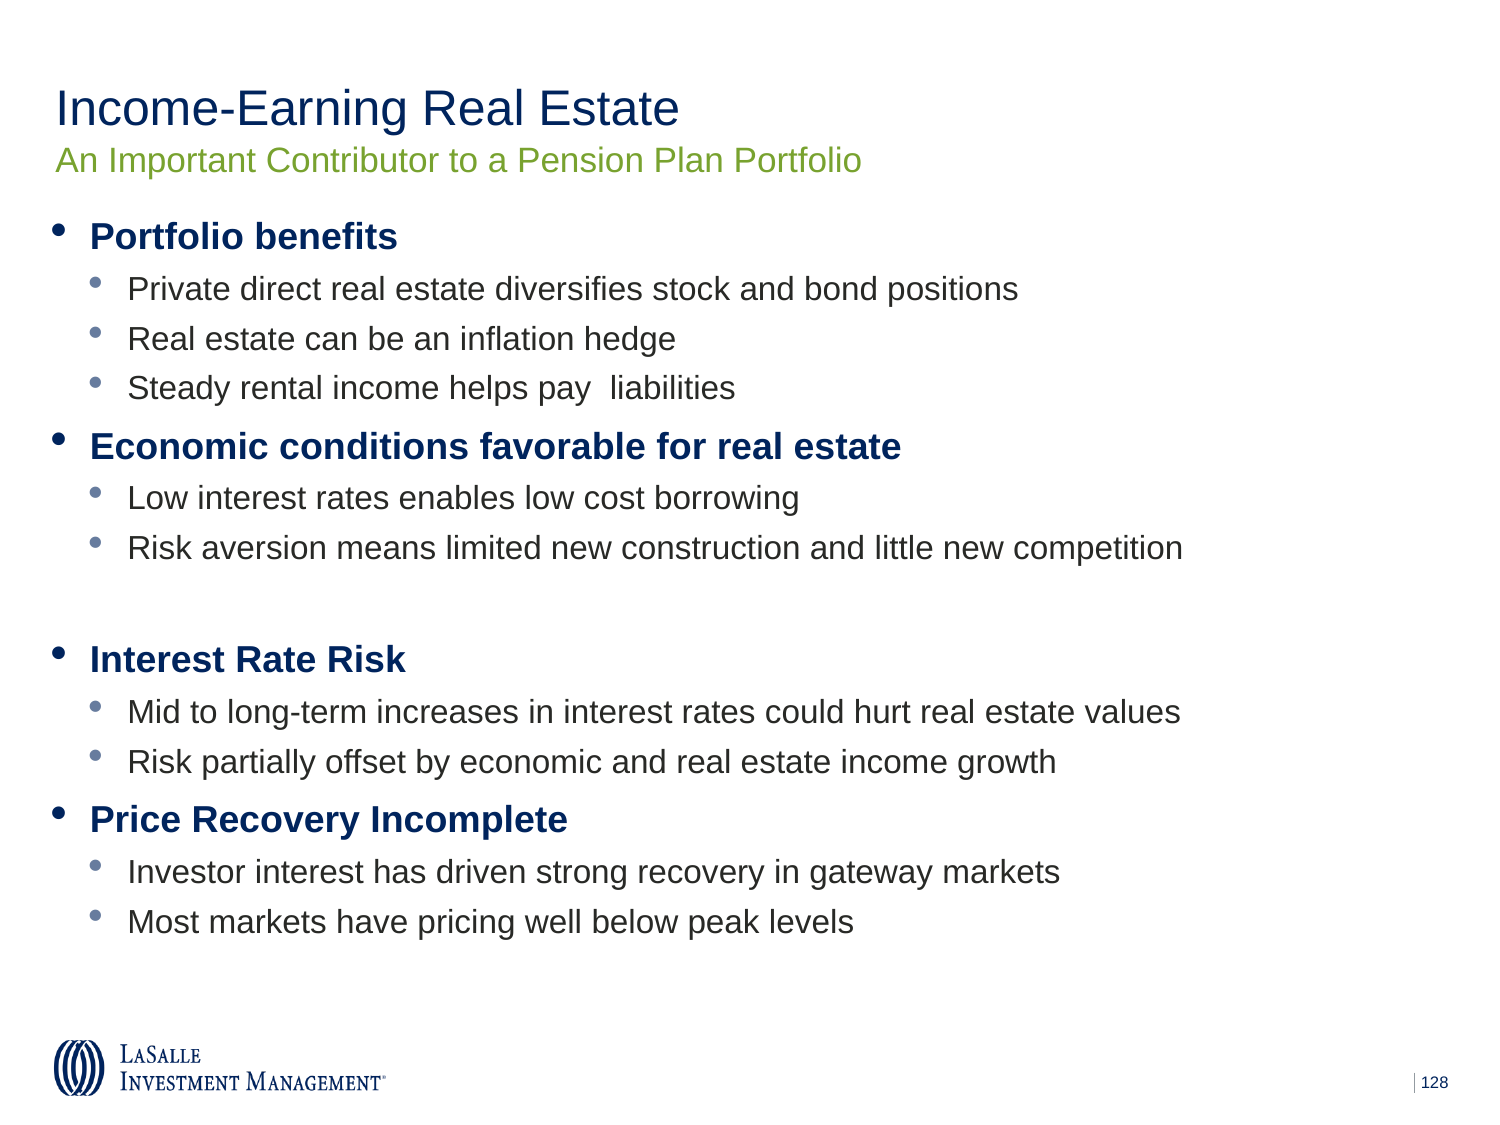

Income-Earning Real Estate
An Important Contributor to a Pension Plan Portfolio

Portfolio benefits
Private direct real estate diversifies stock and bond positions
Real estate can be an inflation hedge
Steady rental income helps pay  liabilities
Economic conditions favorable for real estate
Low interest rates enables low cost borrowing
Risk aversion means limited new construction and little new competition

Interest Rate Risk
Mid to long-term increases in interest rates could hurt real estate values
Risk partially offset by economic and real estate income growth
Price Recovery Incomplete
Investor interest has driven strong recovery in gateway markets
Most markets have pricing well below peak levels